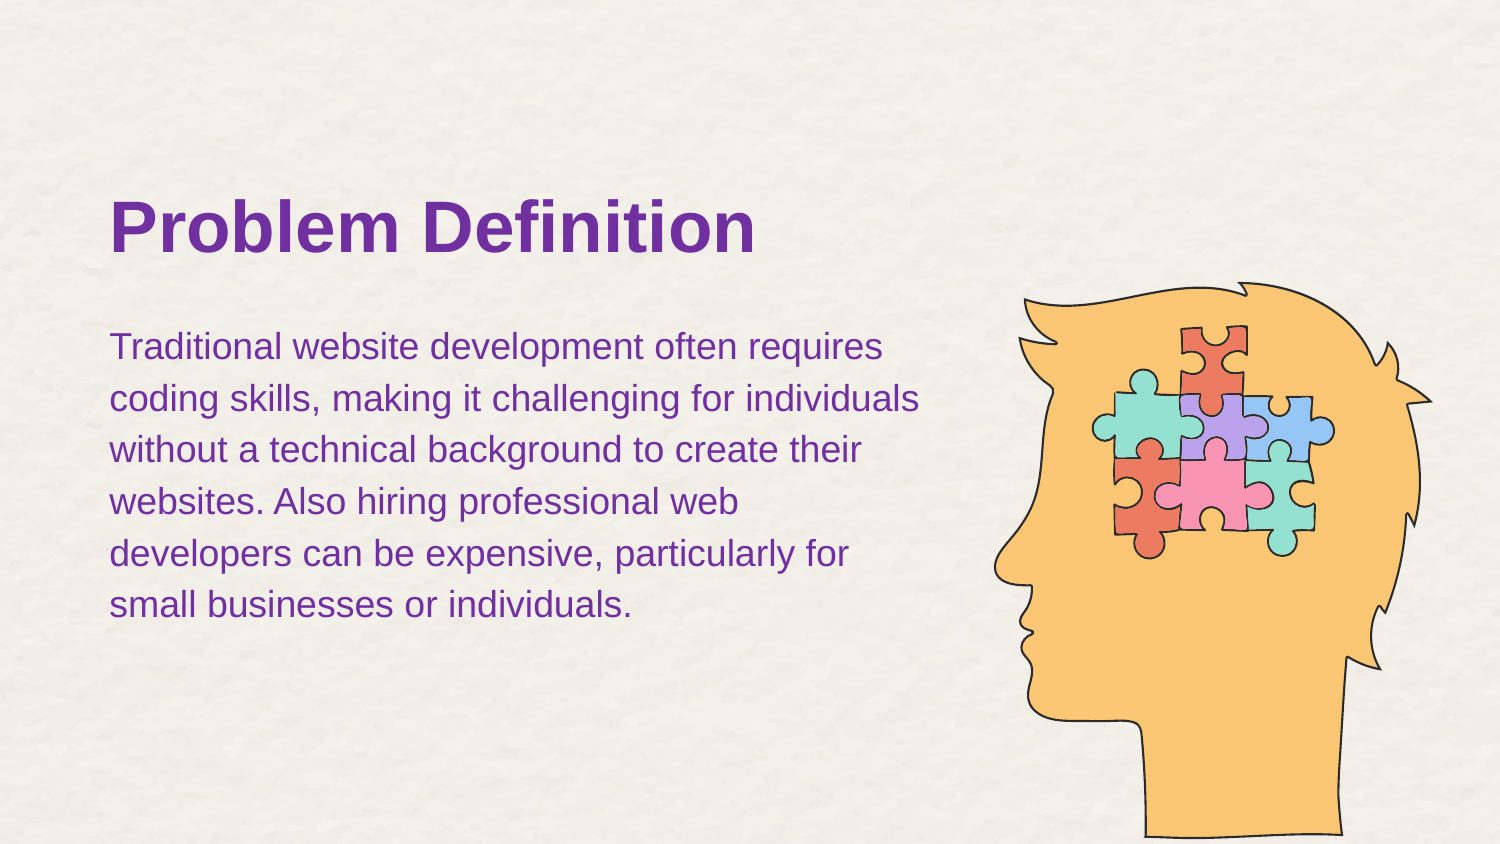

# Problem Definition

Traditional website development often requires coding skills, making it challenging for individuals without a technical background to create their websites. Also hiring professional web developers can be expensive, particularly for small businesses or individuals.